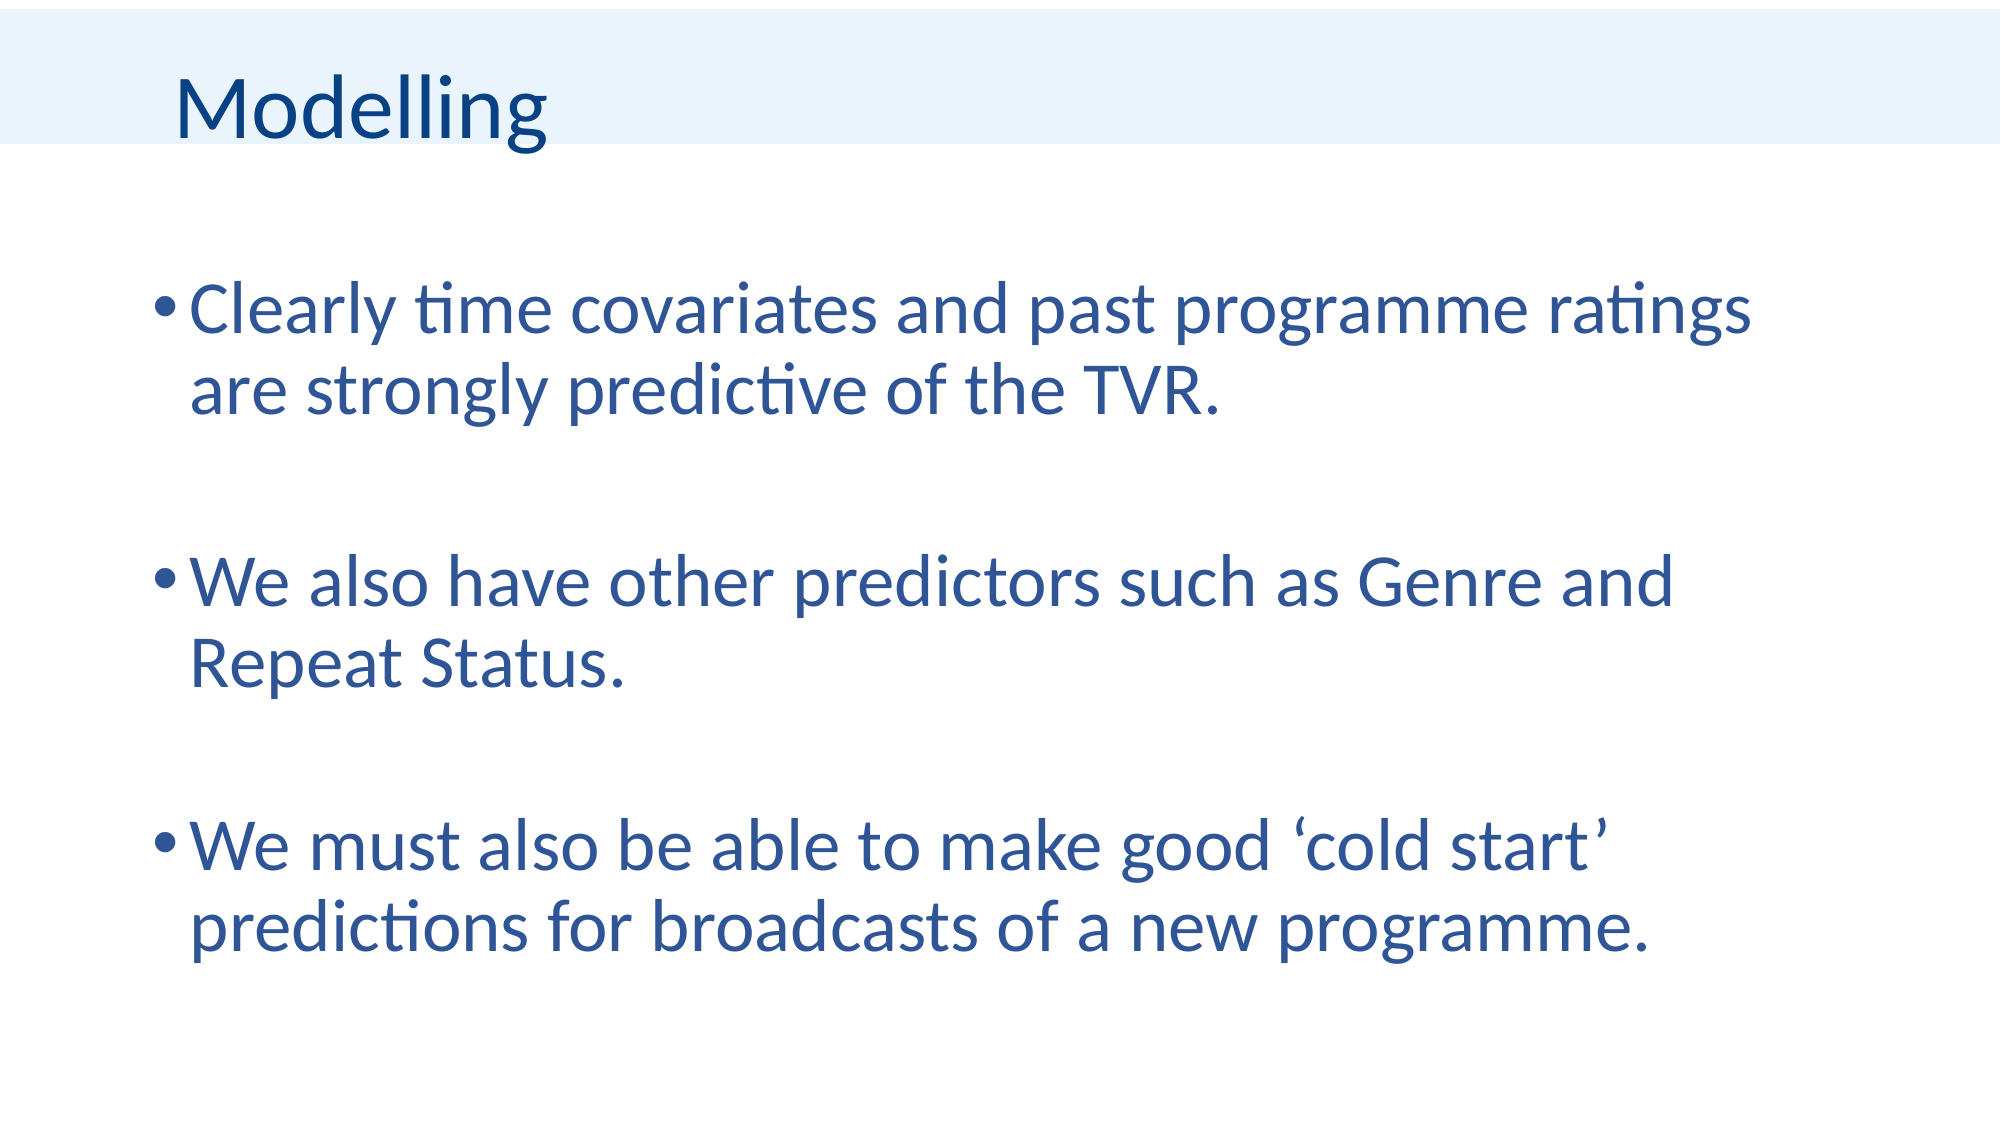

Modelling

Clearly time covariates and past programme ratings are strongly predictive of the TVR.
We also have other predictors such as Genre and Repeat Status.
We must also be able to make good ‘cold start’ predictions for broadcasts of a new programme.